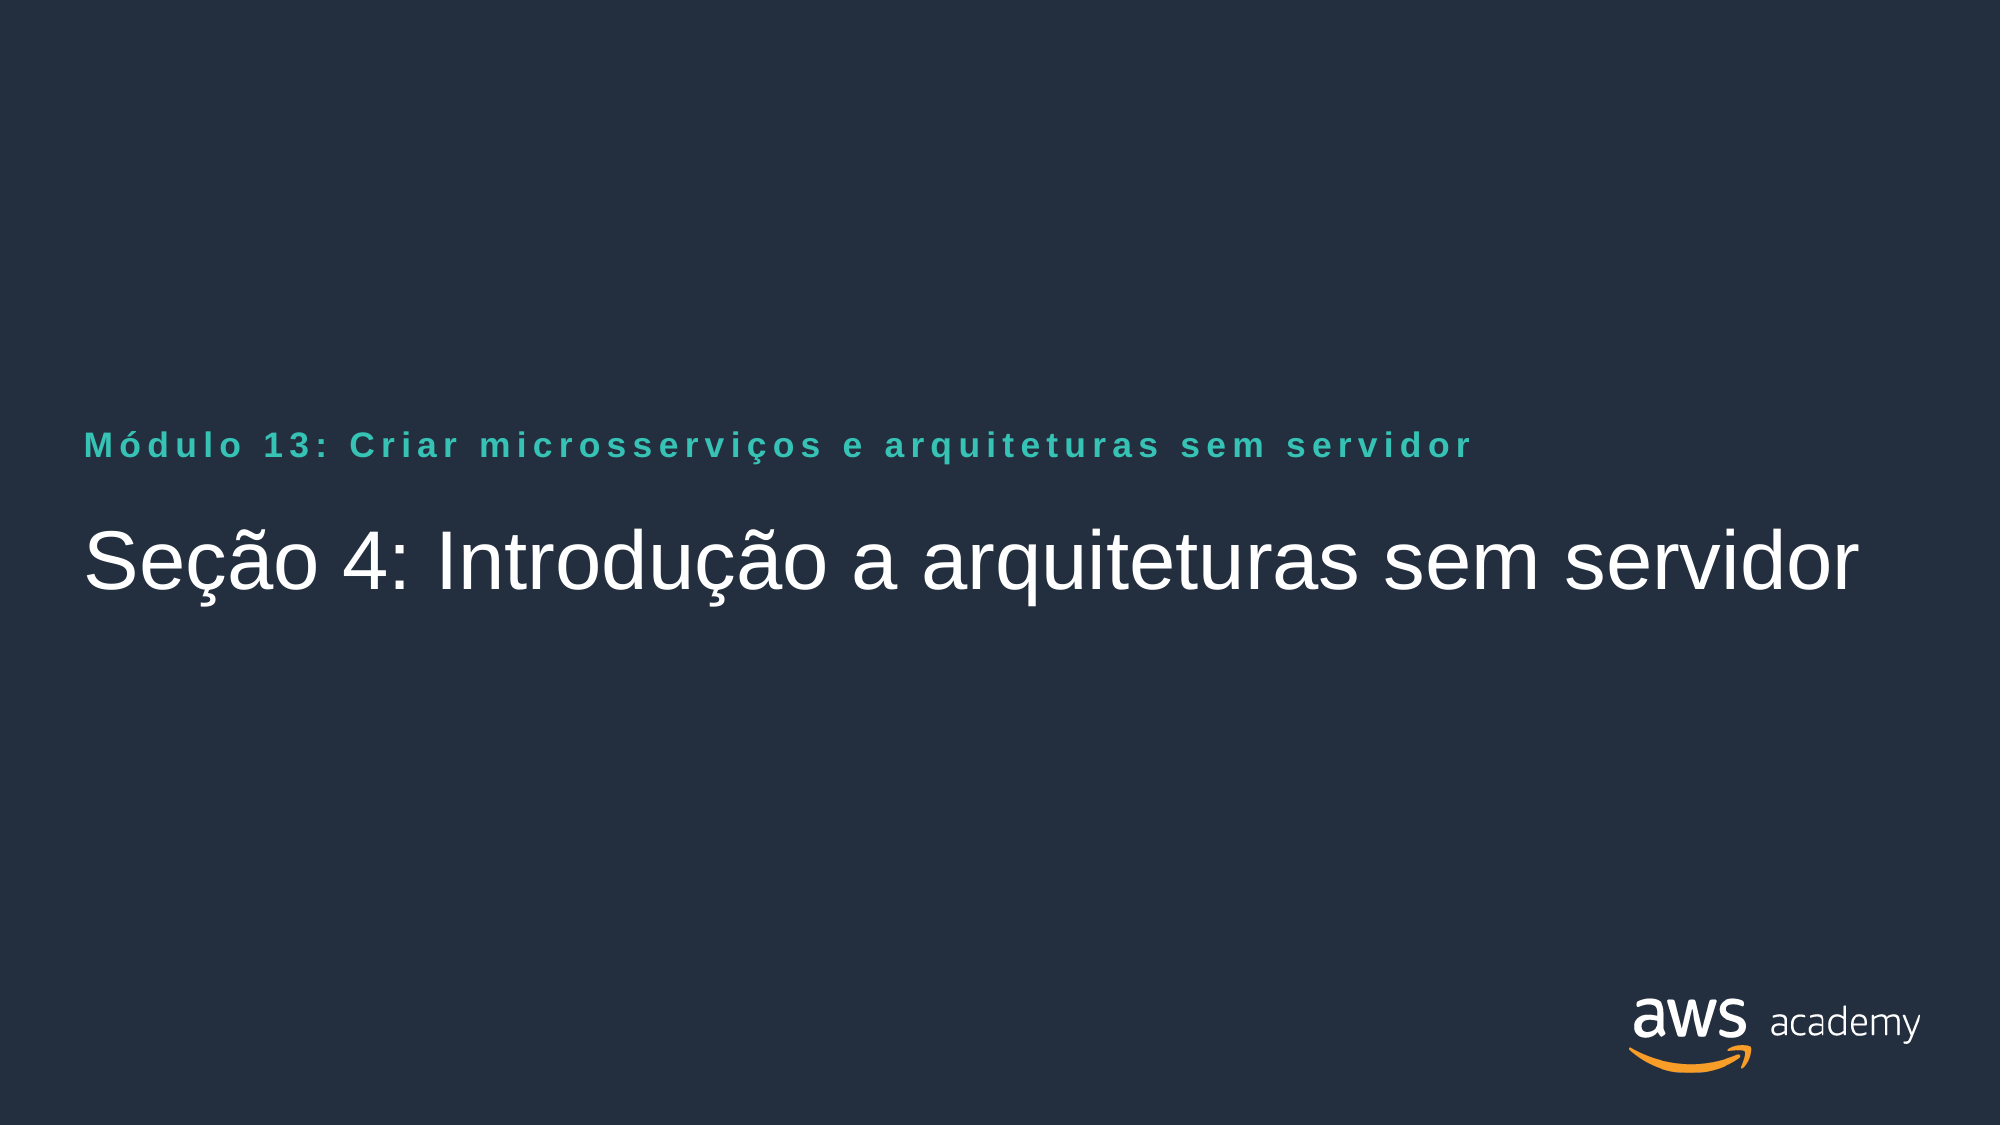

Módulo 13: Criar microsserviços e arquiteturas sem servidor
# Seção 4: Introdução a arquiteturas sem servidor